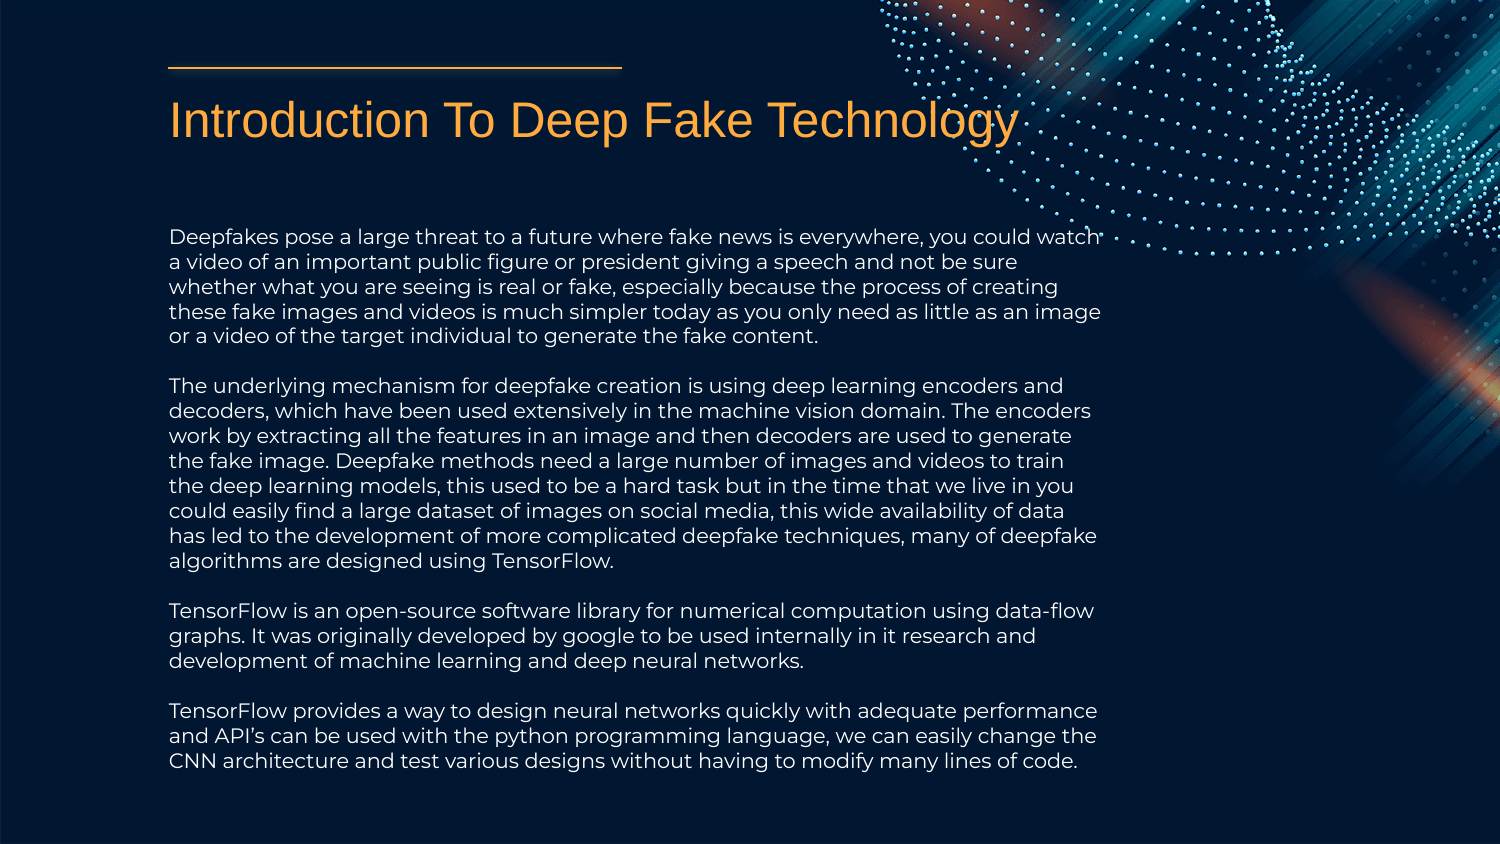

# Introduction To Deep Fake Technology
Deepfakes pose a large threat to a future where fake news is everywhere, you could watch a video of an important public figure or president giving a speech and not be sure whether what you are seeing is real or fake, especially because the process of creating these fake images and videos is much simpler today as you only need as little as an image or a video of the target individual to generate the fake content.

The underlying mechanism for deepfake creation is using deep learning encoders and decoders, which have been used extensively in the machine vision domain. The encoders work by extracting all the features in an image and then decoders are used to generate the fake image. Deepfake methods need a large number of images and videos to train the deep learning models, this used to be a hard task but in the time that we live in you could easily find a large dataset of images on social media, this wide availability of data has led to the development of more complicated deepfake techniques, many of deepfake algorithms are designed using TensorFlow.

TensorFlow is an open-source software library for numerical computation using data-flow graphs. It was originally developed by google to be used internally in it research and development of machine learning and deep neural networks.

TensorFlow provides a way to design neural networks quickly with adequate performance and API’s can be used with the python programming language, we can easily change the CNN architecture and test various designs without having to modify many lines of code.